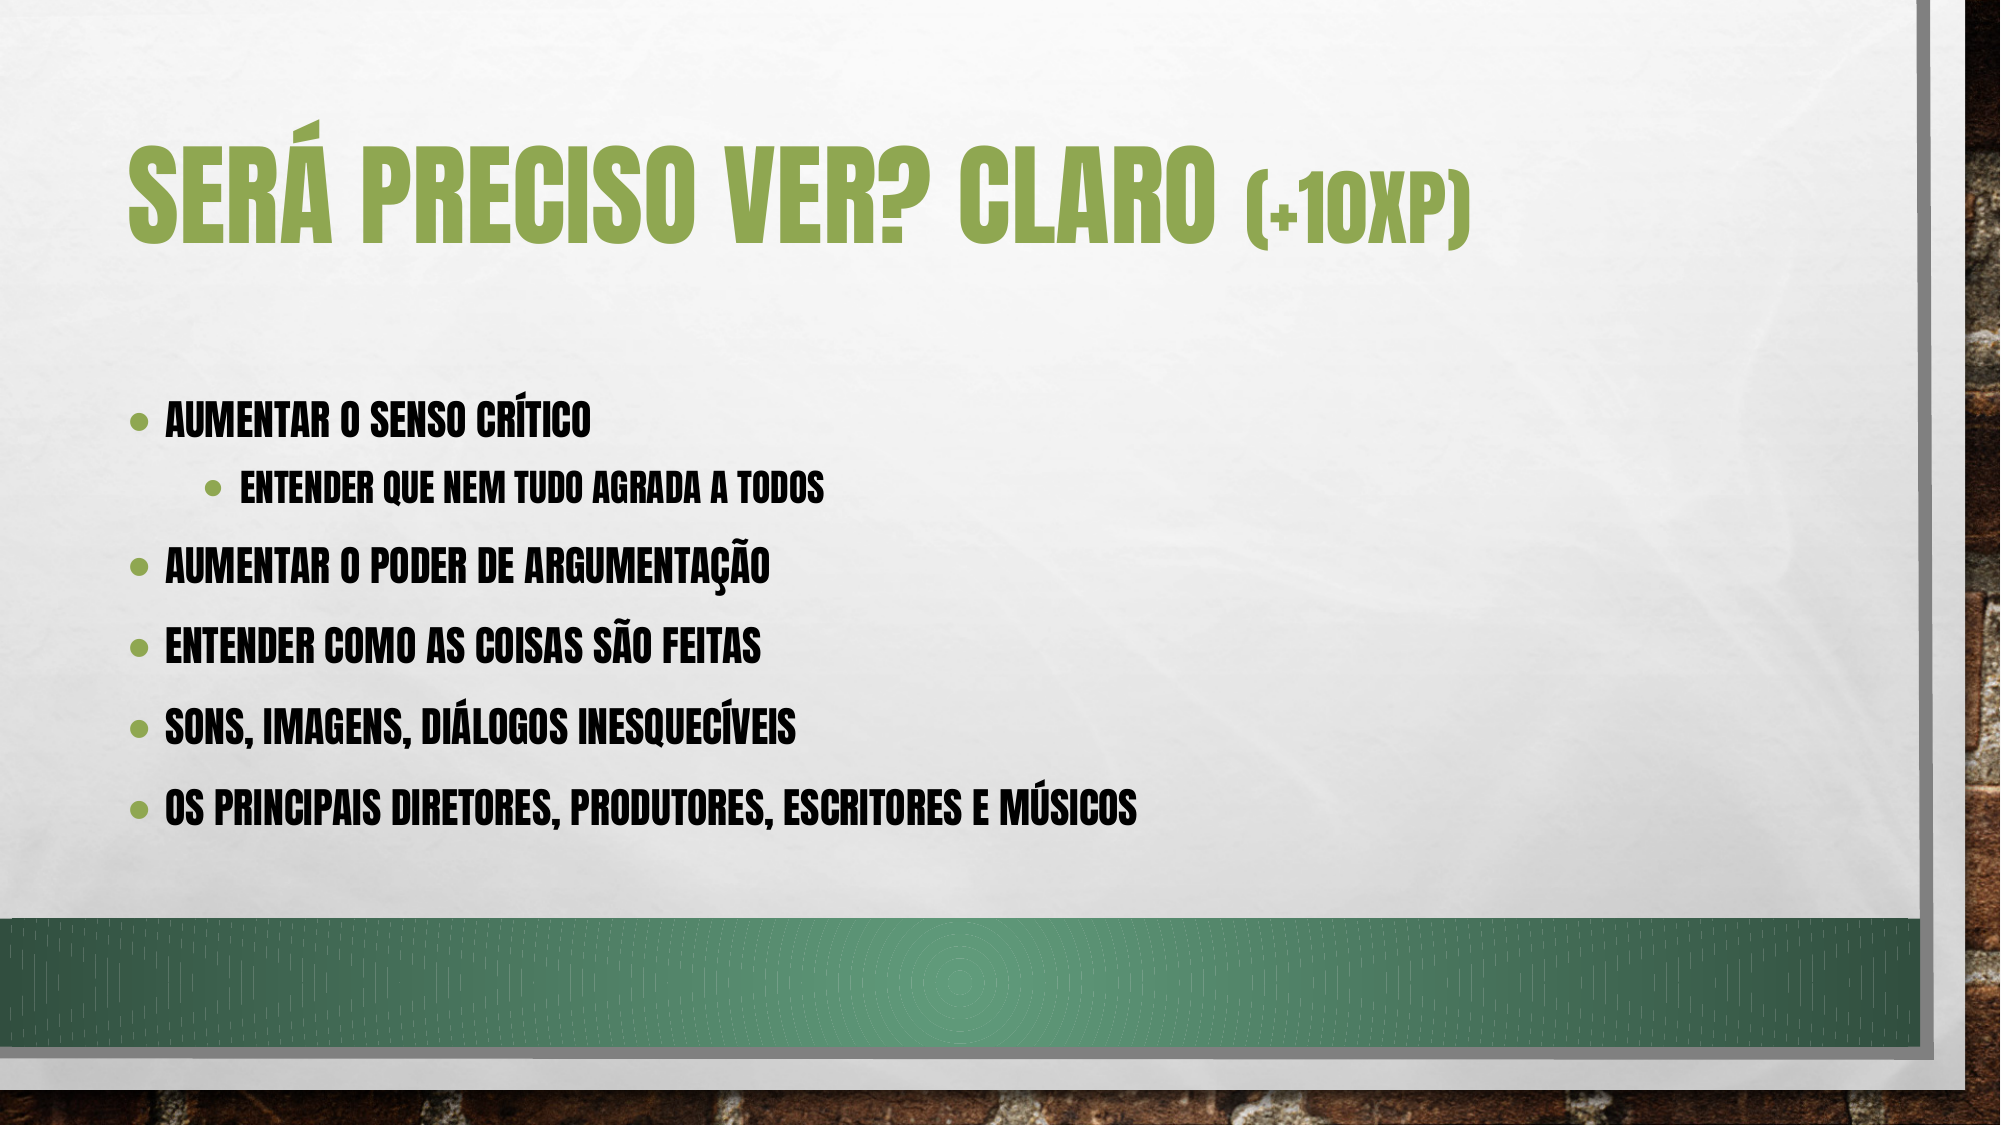

# Será preciso ver? Claro (+10xp)
Aumentar o senso crítico
Entender que nem tudo agrada a todos
Aumentar o poder de argumentação
Entender como as coisas são feitas
Sons, imagens, diálogos inesquecíveis
Os principais diretores, produtores, escritores e músicos